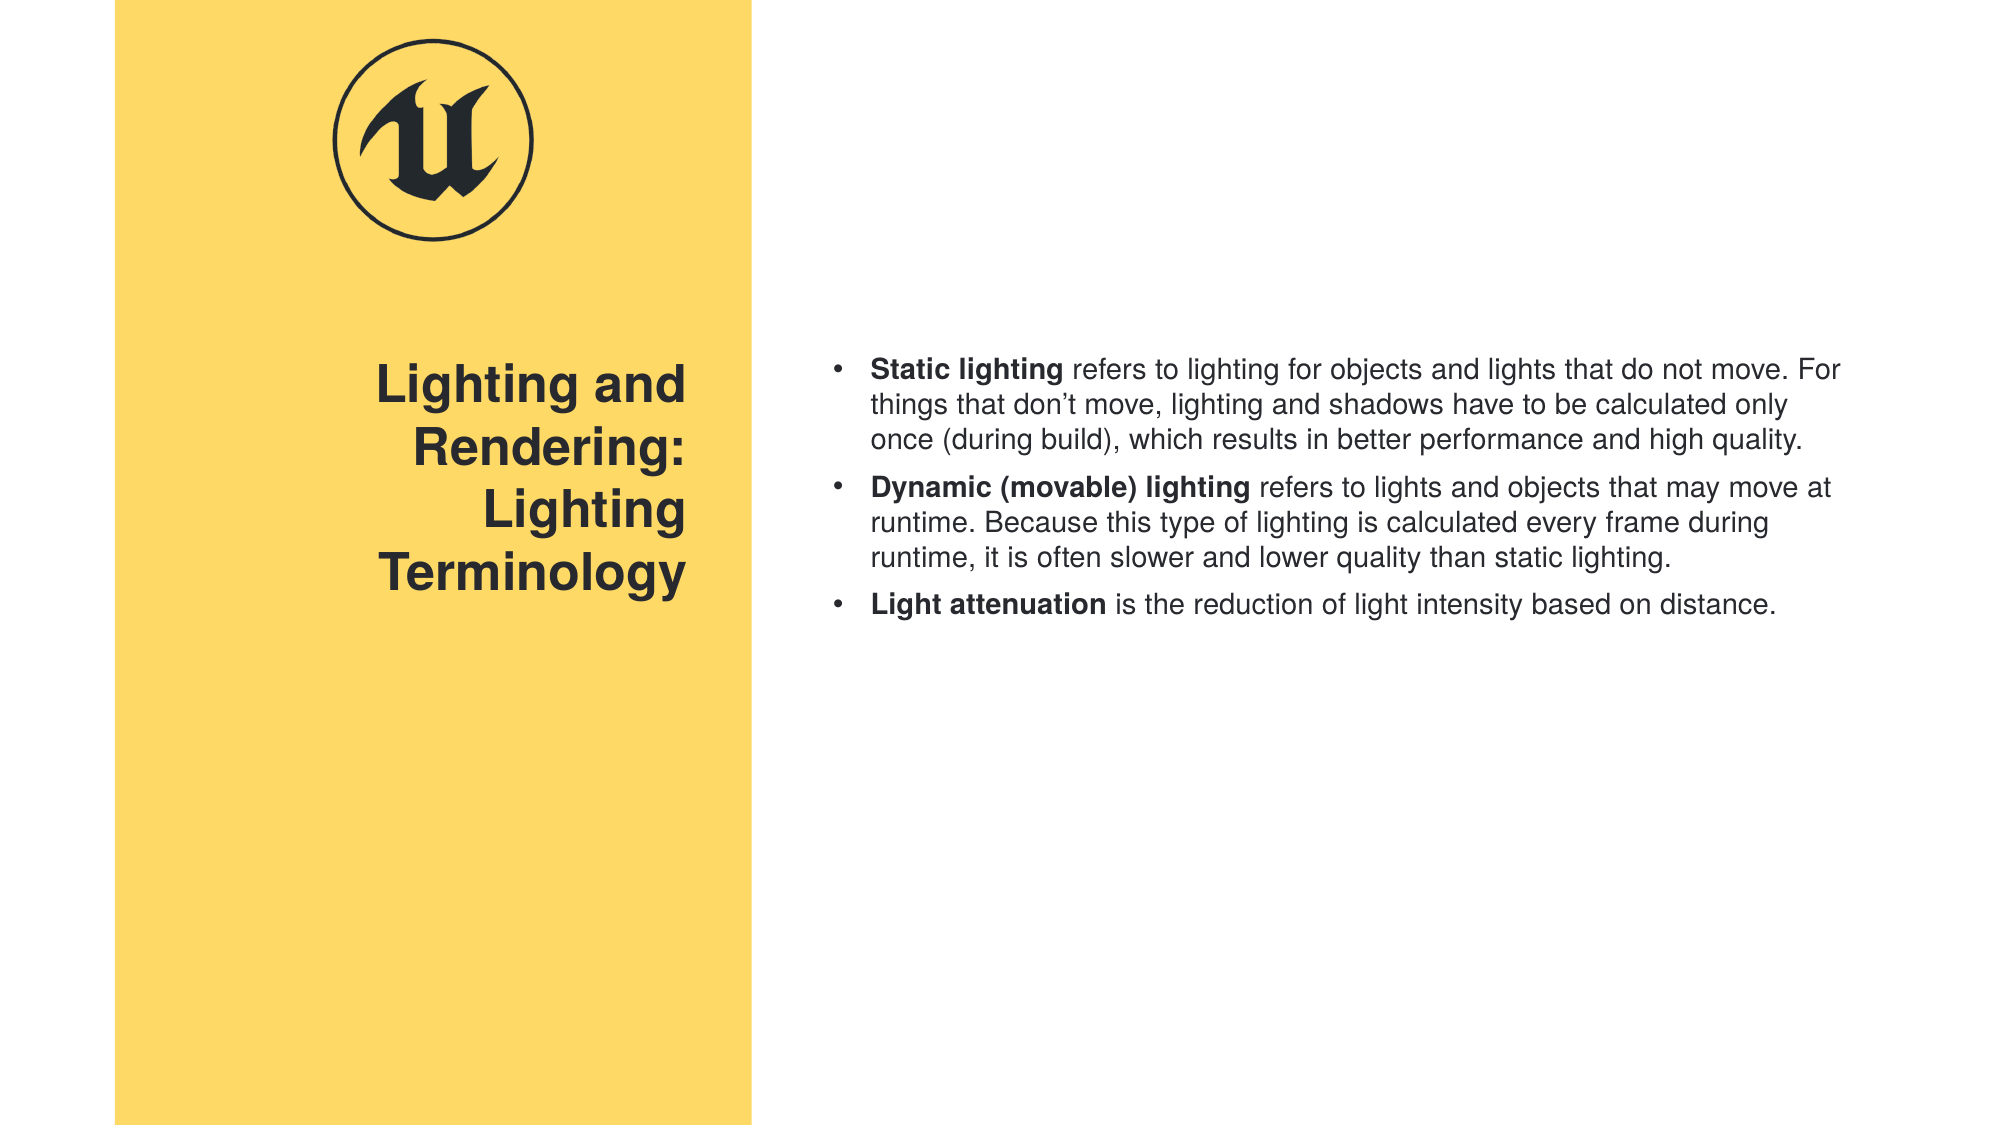

Lighting and Rendering:
Lighting Terminology
Static lighting refers to lighting for objects and lights that do not move. For things that don’t move, lighting and shadows have to be calculated only once (during build), which results in better performance and high quality.
Dynamic (movable) lighting refers to lights and objects that may move at runtime. Because this type of lighting is calculated every frame during runtime, it is often slower and lower quality than static lighting.
Light attenuation is the reduction of light intensity based on distance.